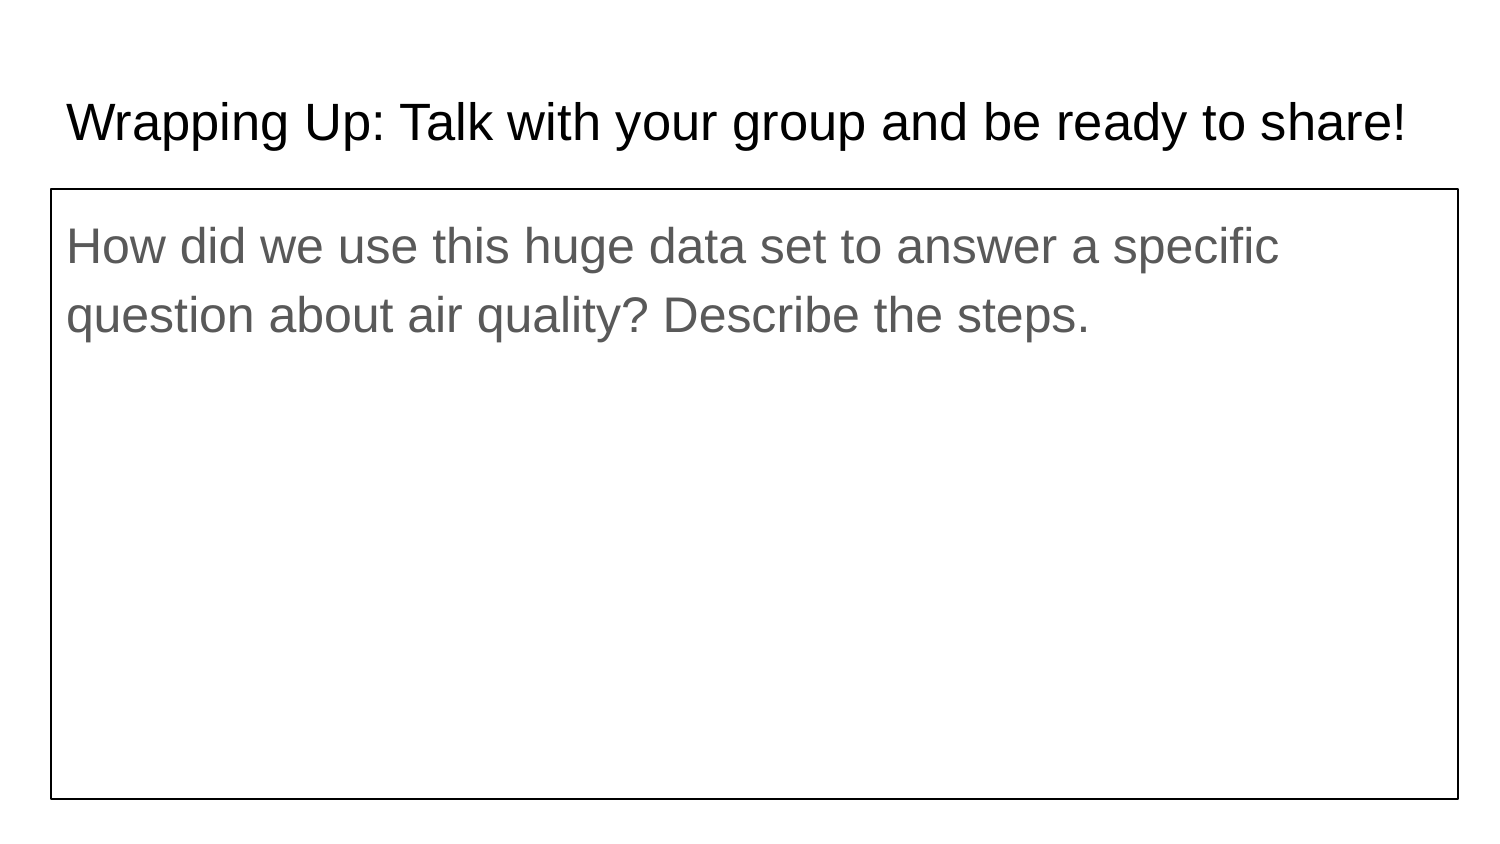

# Wrapping Up: Talk with your group and be ready to share!
How did we use this huge data set to answer a specific question about air quality? Describe the steps.